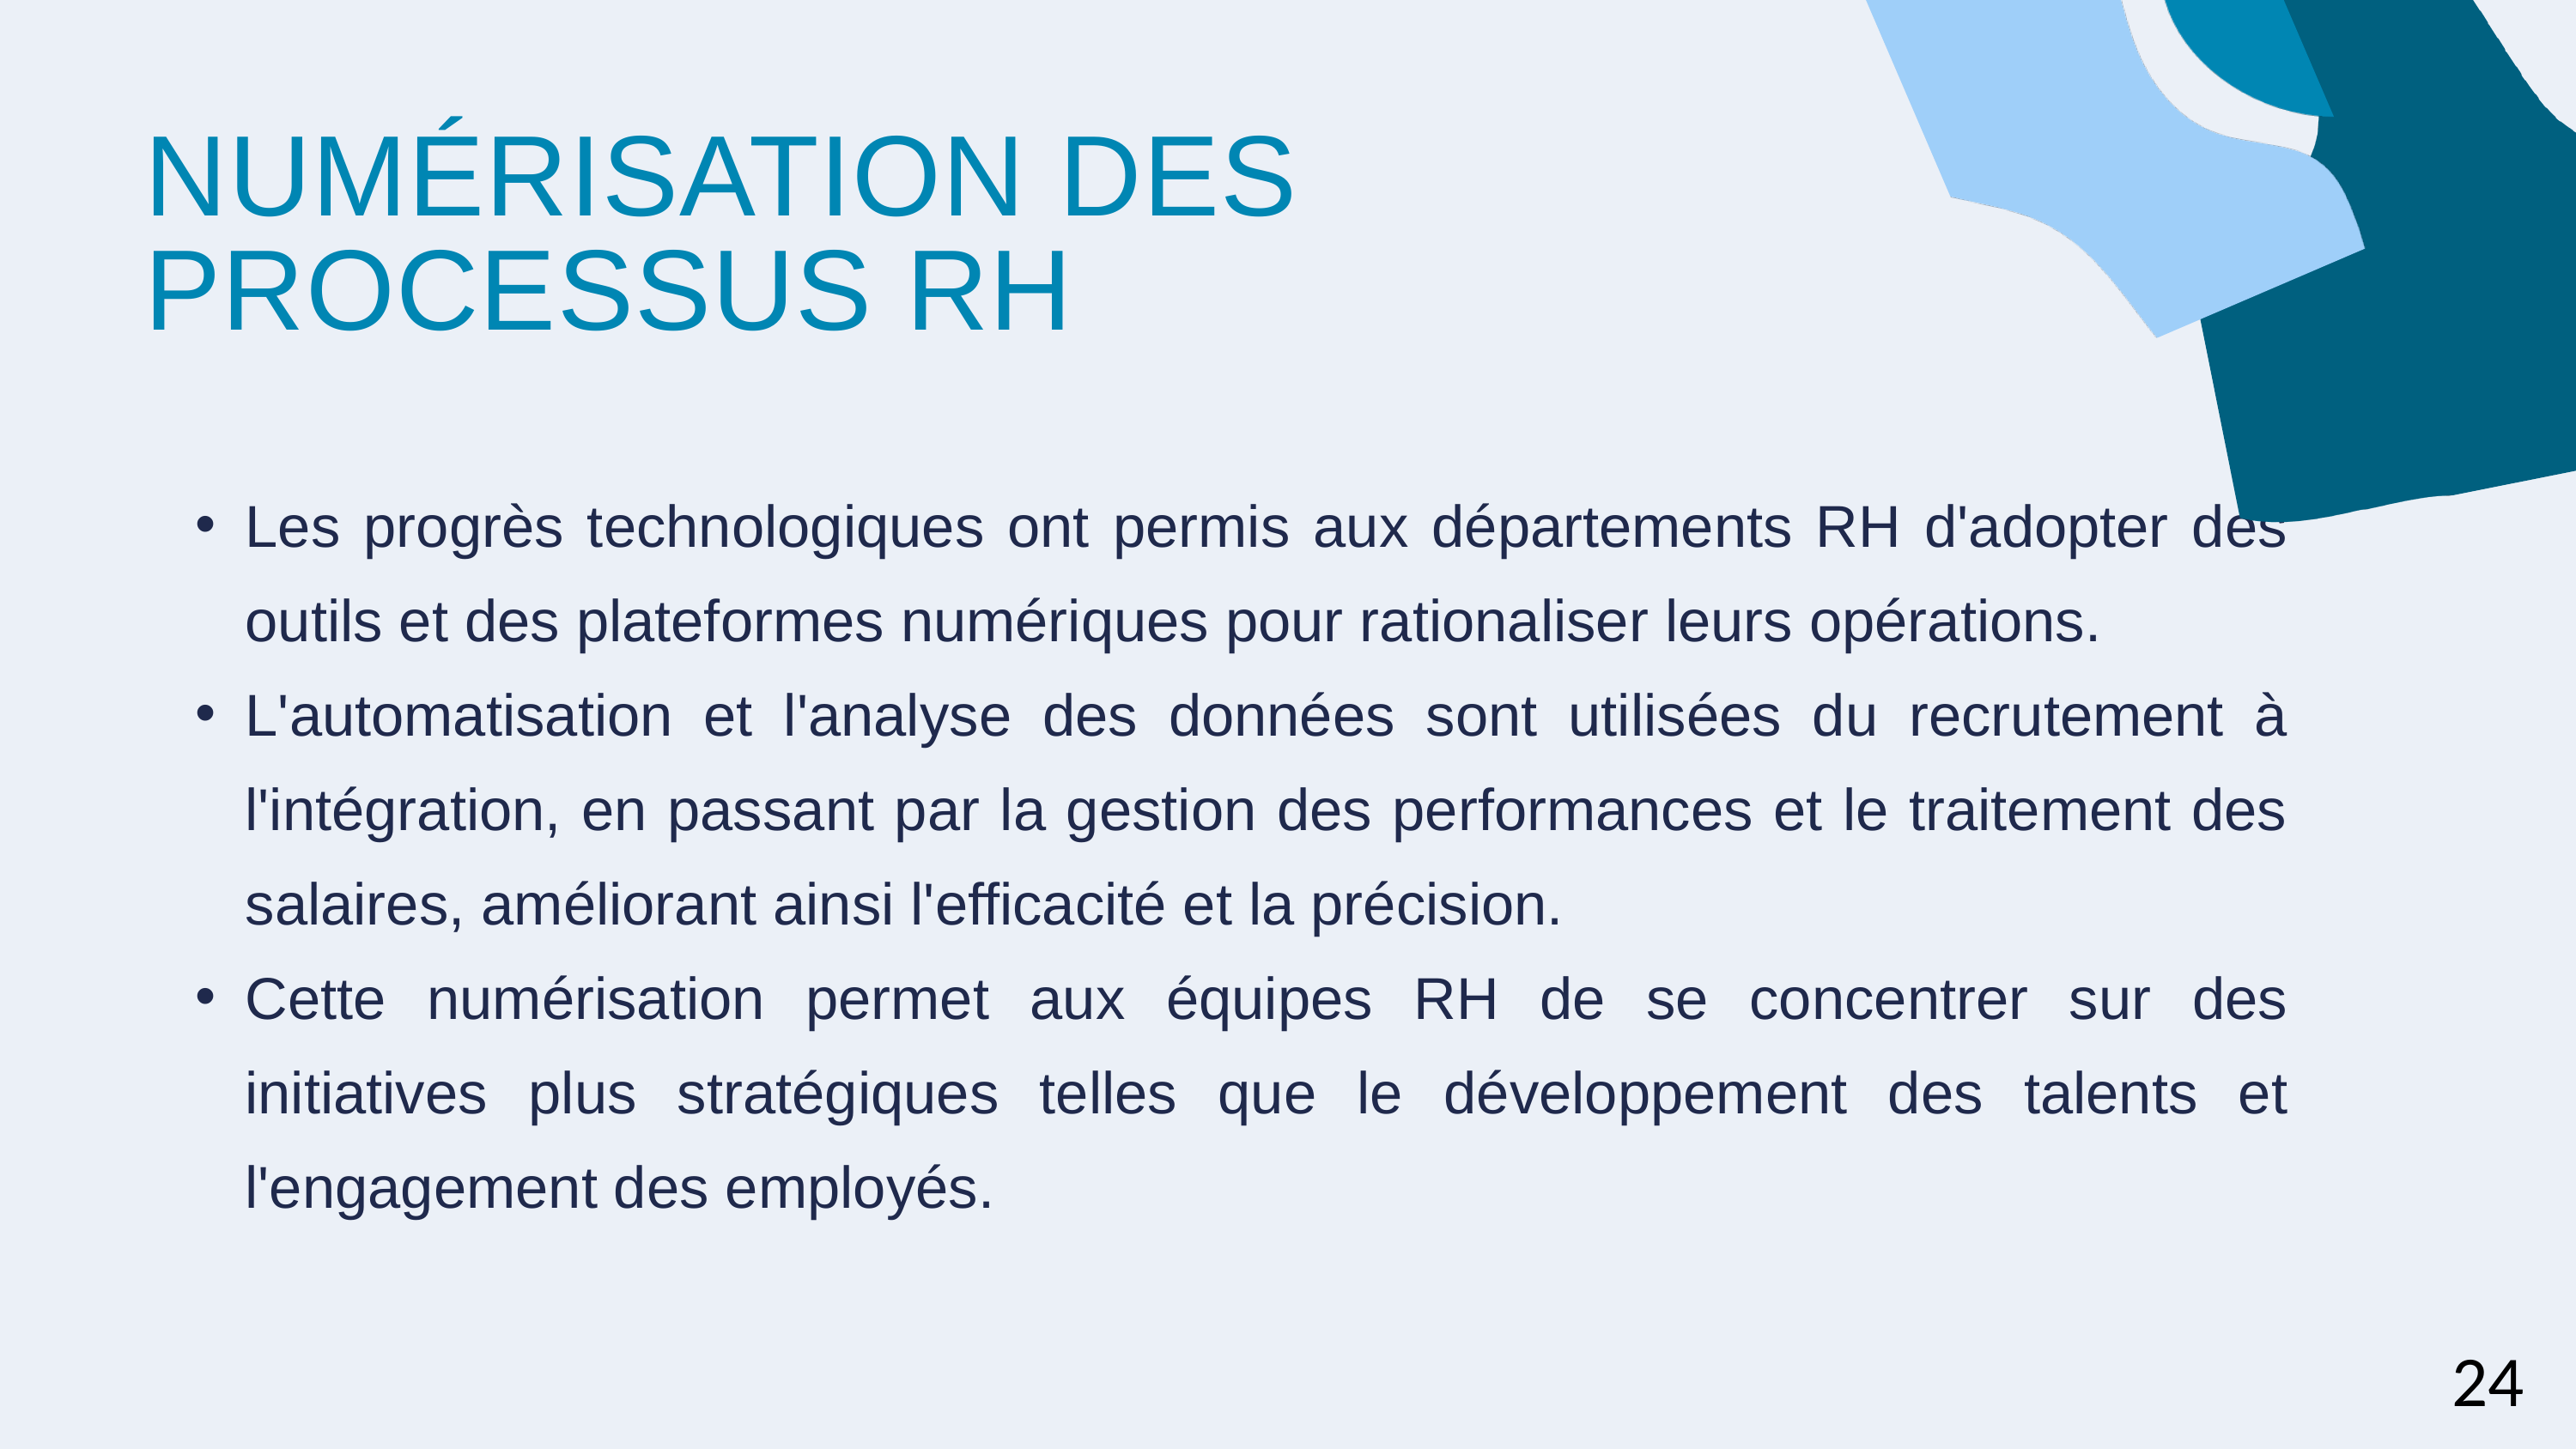

NUMÉRISATION DES PROCESSUS RH
Les progrès technologiques ont permis aux départements RH d'adopter des outils et des plateformes numériques pour rationaliser leurs opérations.
L'automatisation et l'analyse des données sont utilisées du recrutement à l'intégration, en passant par la gestion des performances et le traitement des salaires, améliorant ainsi l'efficacité et la précision.
Cette numérisation permet aux équipes RH de se concentrer sur des initiatives plus stratégiques telles que le développement des talents et l'engagement des employés.

24